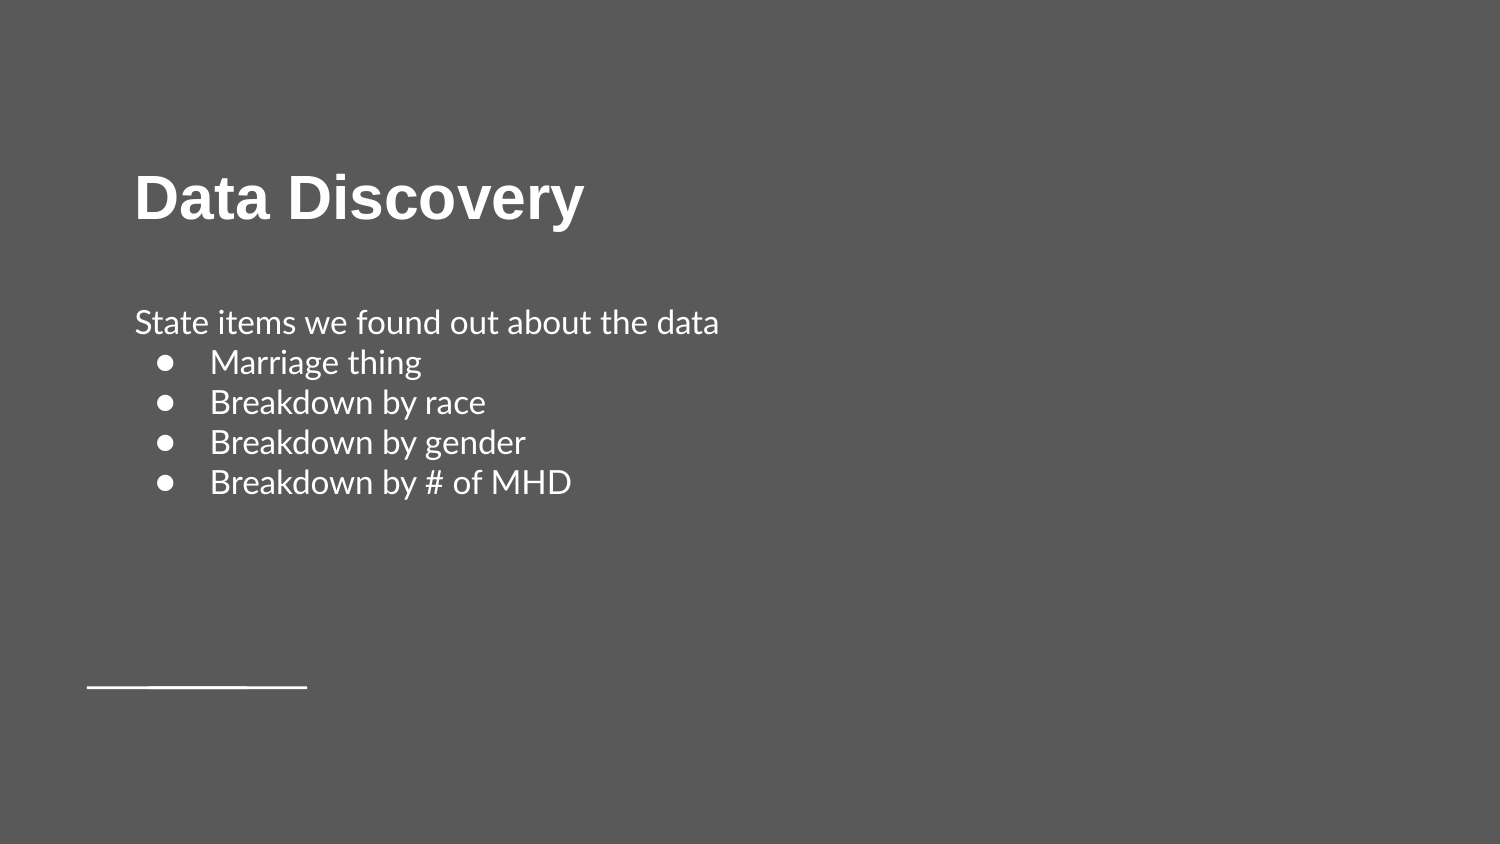

# Data Discovery
State items we found out about the data
Marriage thing
Breakdown by race
Breakdown by gender
Breakdown by # of MHD